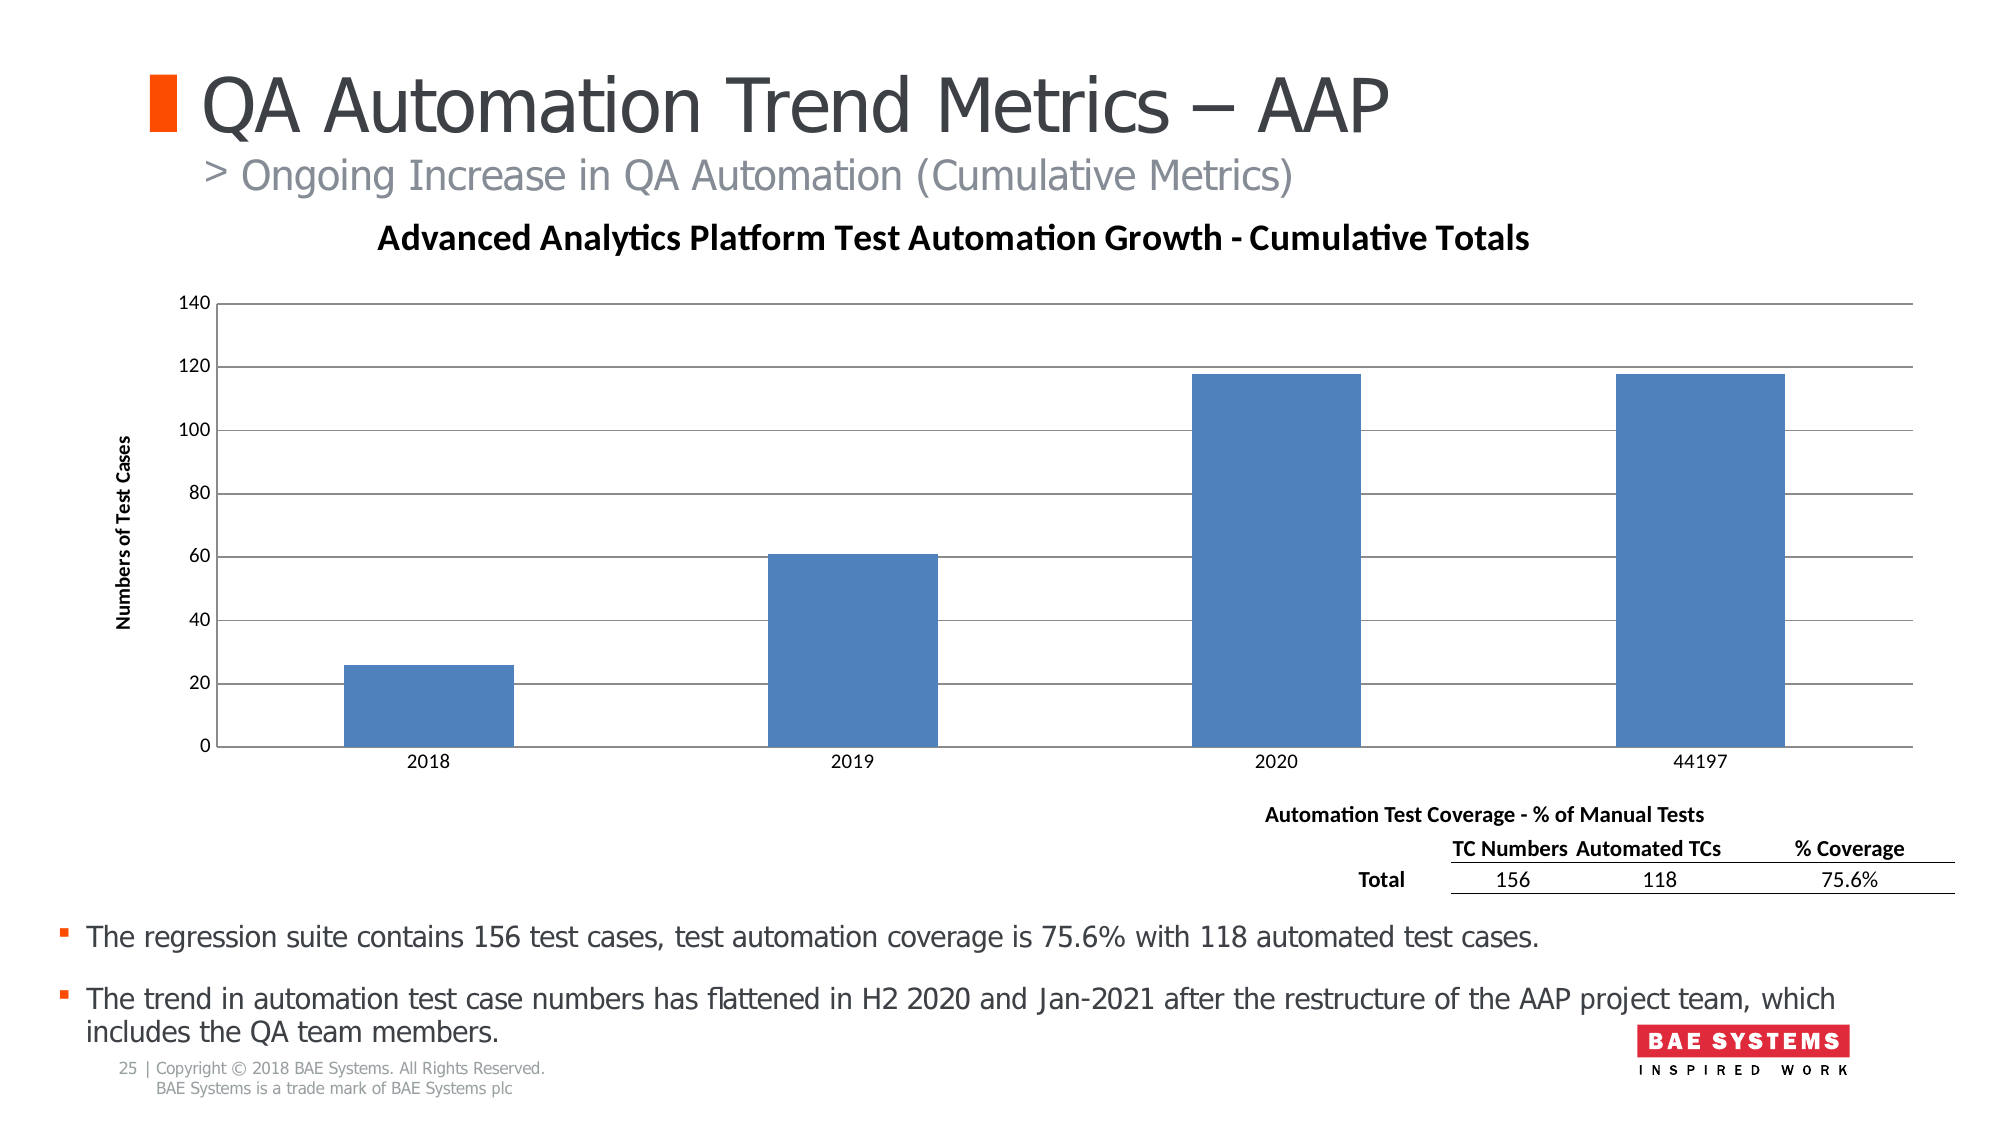

# QA Automation Trend Metrics – AAP
Ongoing Increase in QA Automation (Cumulative Metrics)

### Chart: Advanced Analytics Platform Test Automation Growth - Cumulative Totals

| Category | Total no. of Test Cases |
|---|---|
| 2018 | 26.0 |
| 2019 | 61.0 |
| 2020 | 118.0 |
| 44197 | 118.0 |
| Automation Test Coverage - % of Manual Tests |  |  |  |  |
| --- | --- | --- | --- | --- |
|  |  | TC Numbers | Automated TCs | % Coverage |
|  | Total | 156 | 118 | 75.6% |
The regression suite contains 156 test cases, test automation coverage is 75.6% with 118 automated test cases.
The trend in automation test case numbers has flattened in H2 2020 and Jan-2021 after the restructure of the AAP project team, which includes the QA team members.